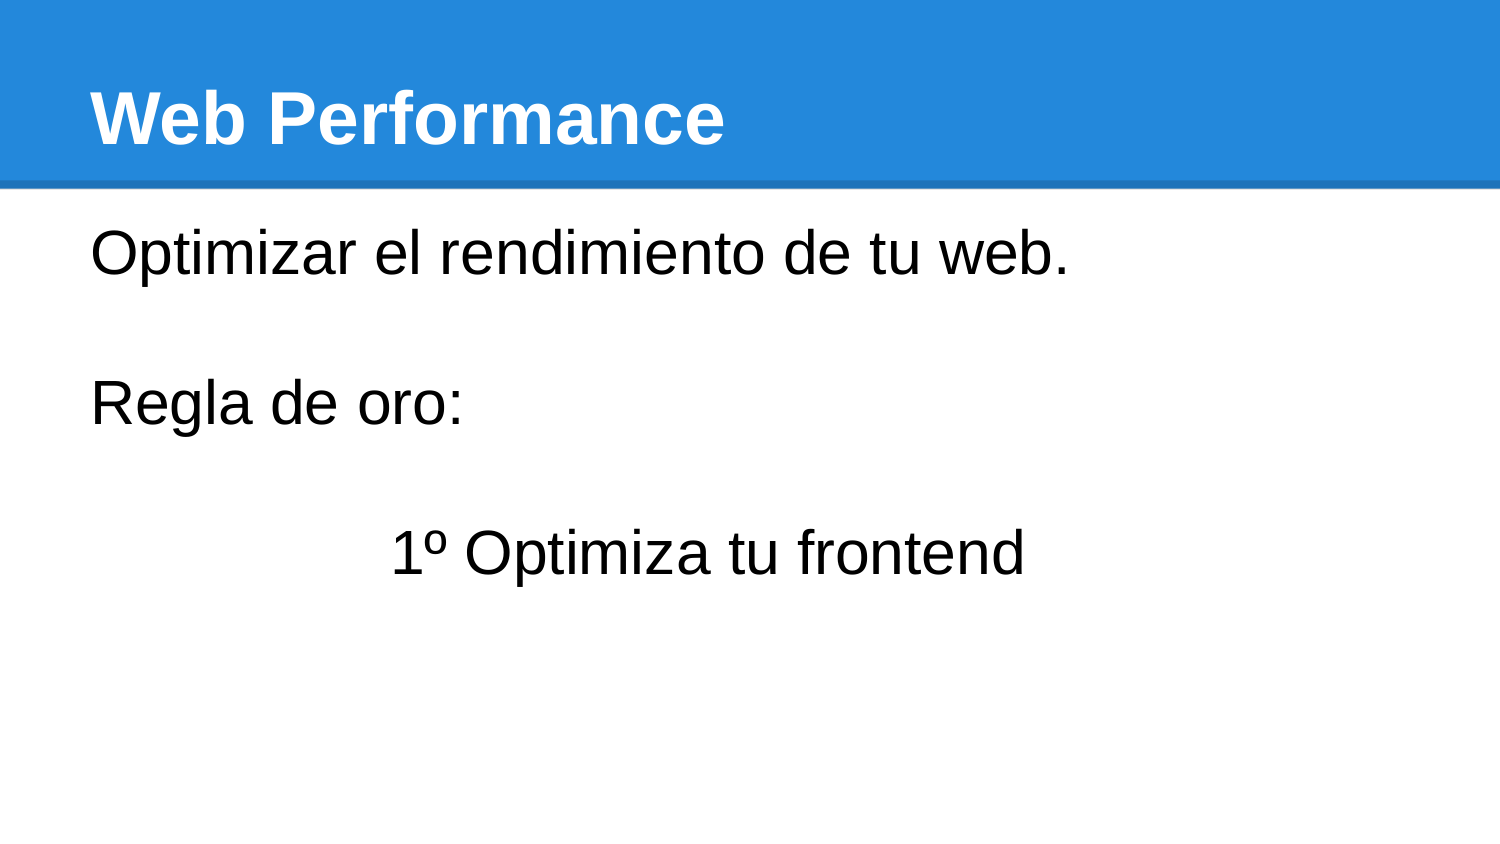

# Web Performance
Optimizar el rendimiento de tu web.

Regla de oro:

		1º Optimiza tu frontend